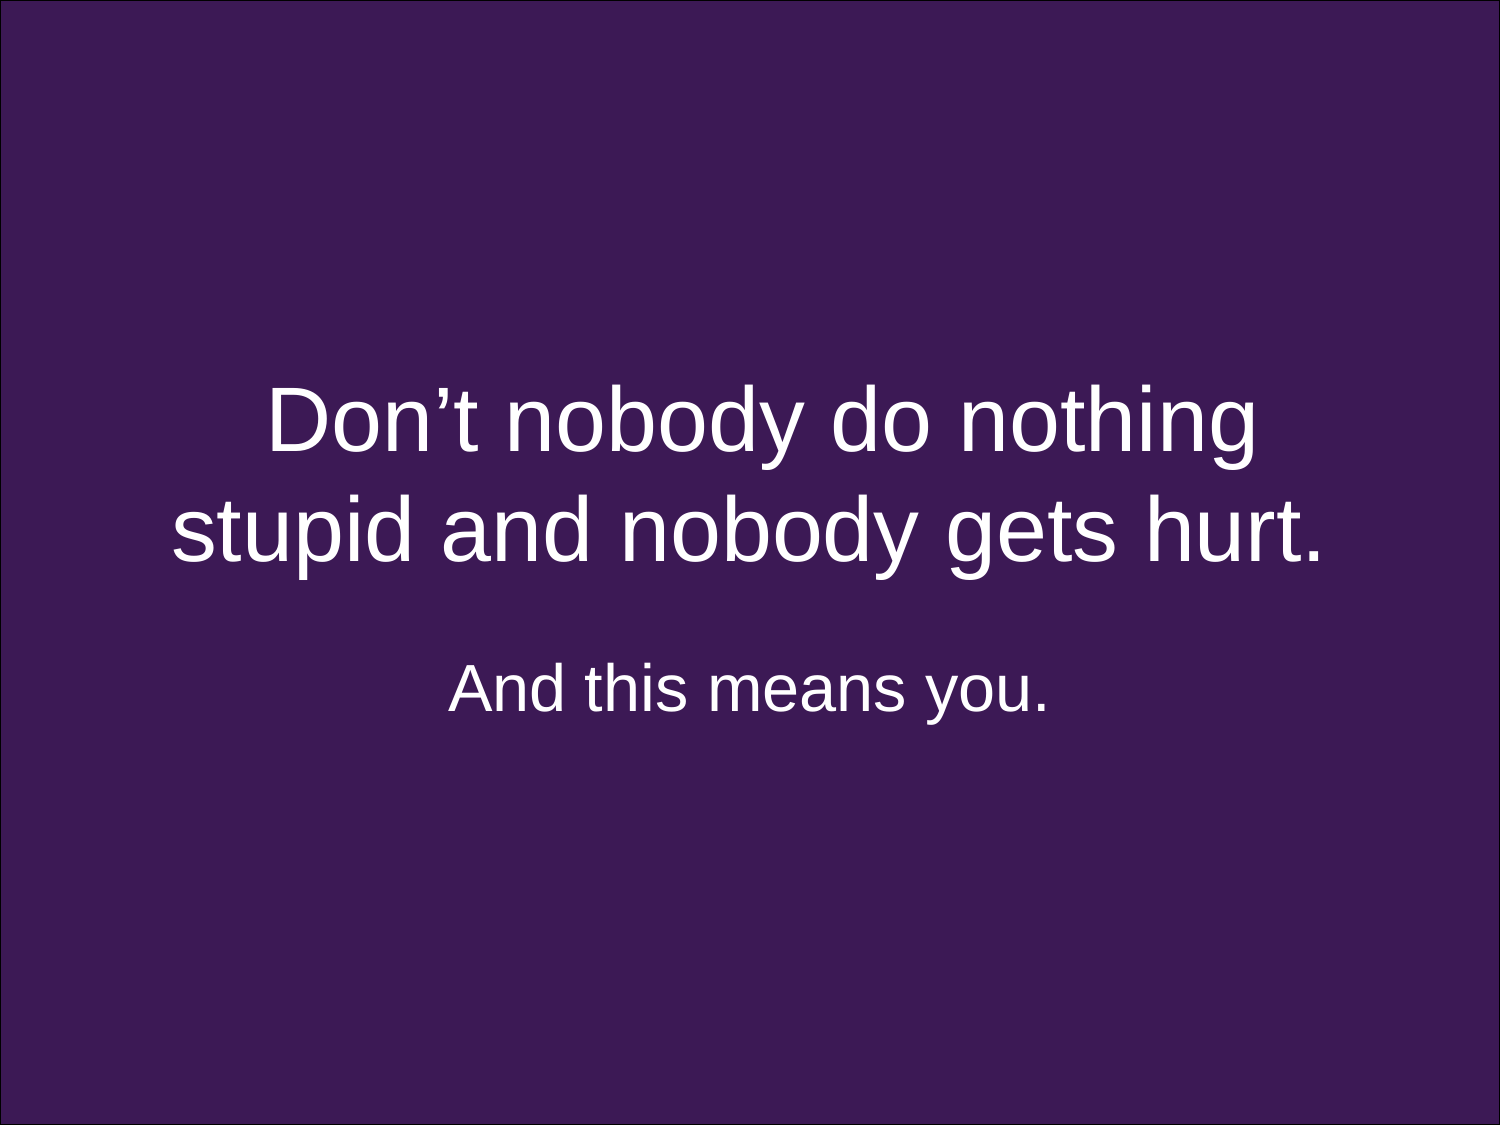

# Don’t nobody do nothing stupid and nobody gets hurt.
And this means you.